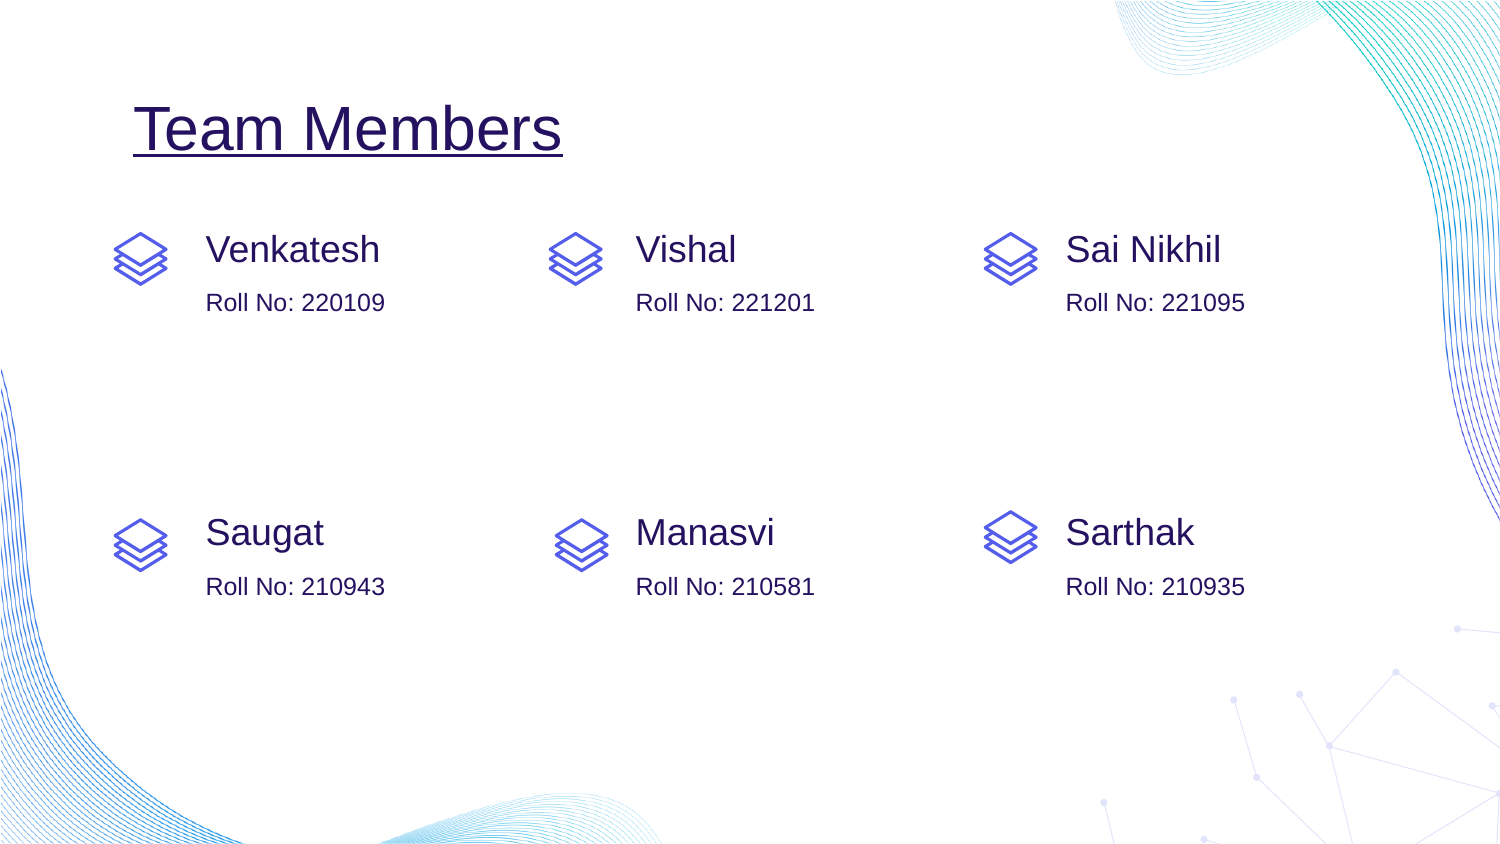

# Team Members
Venkatesh
Vishal
Sai Nikhil

Roll No: 221201

Roll No: 220109
Roll No: 221095

Saugat
Manasvi
Sarthak

Roll No: 210943

Roll No: 210581

Roll No: 210935